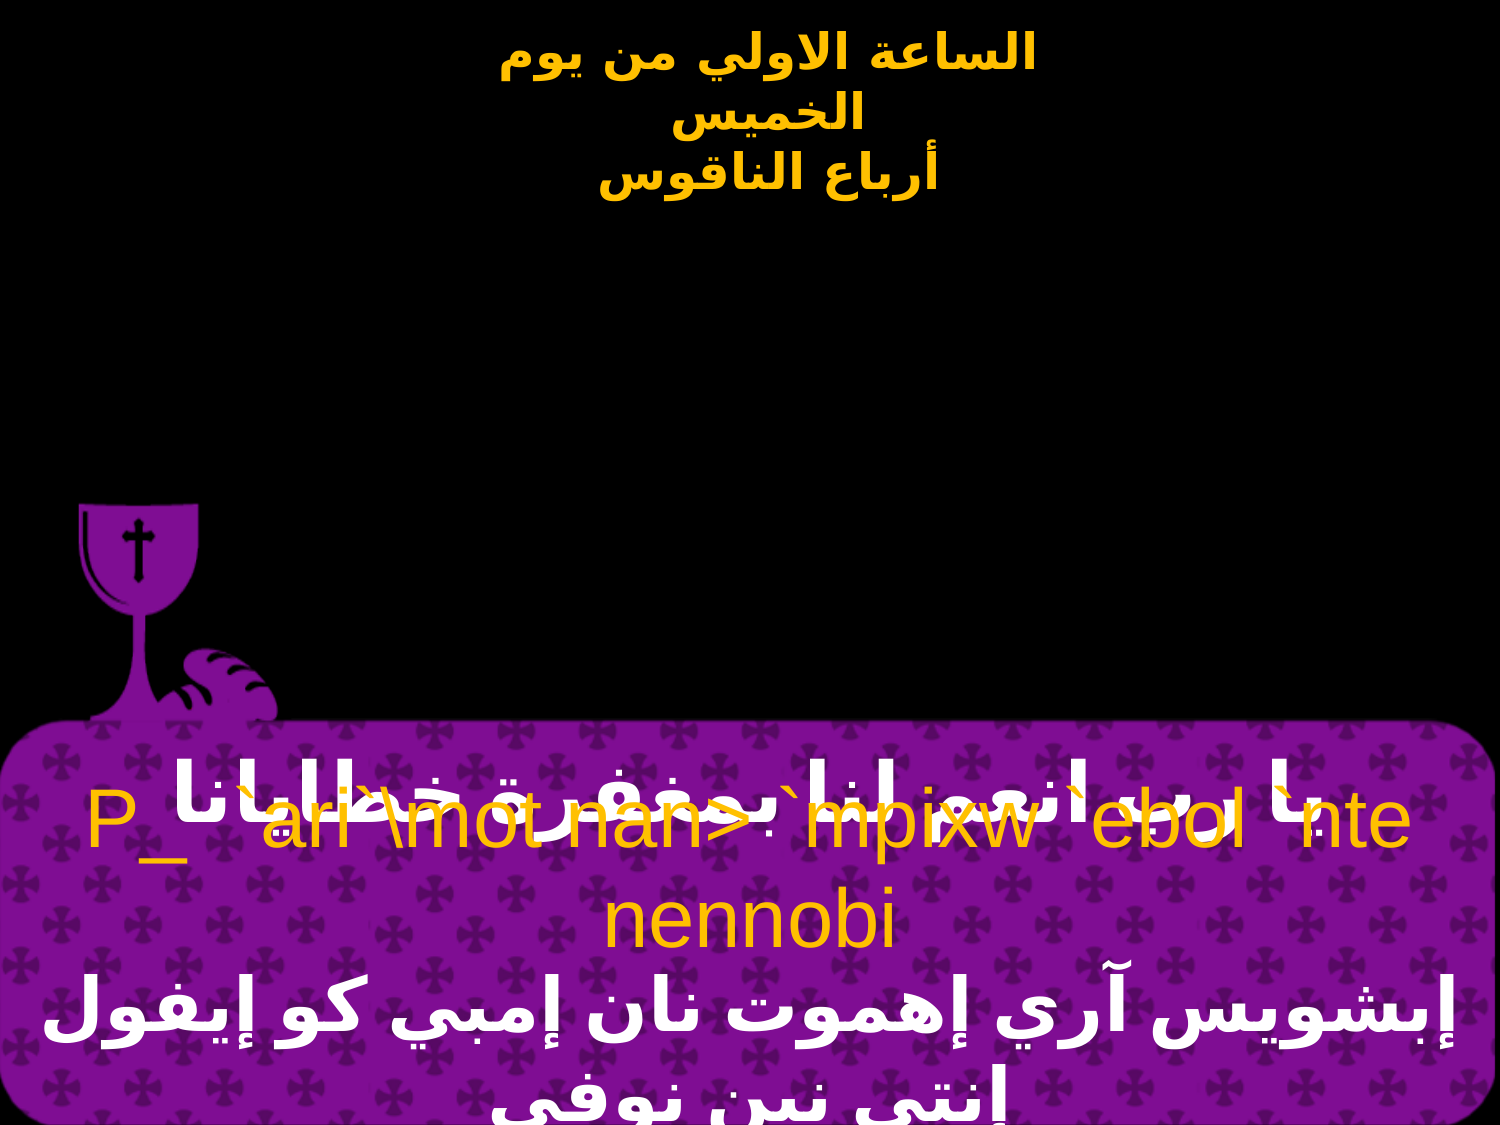

# يا رب انعم لنا بمغفرة خطايانا
P_  `ari`\mot nan> `mpixw `ebol `nte nennobi
إبشويس آري إهموت نان إمبي كو إيفول إنتي نين نوفي